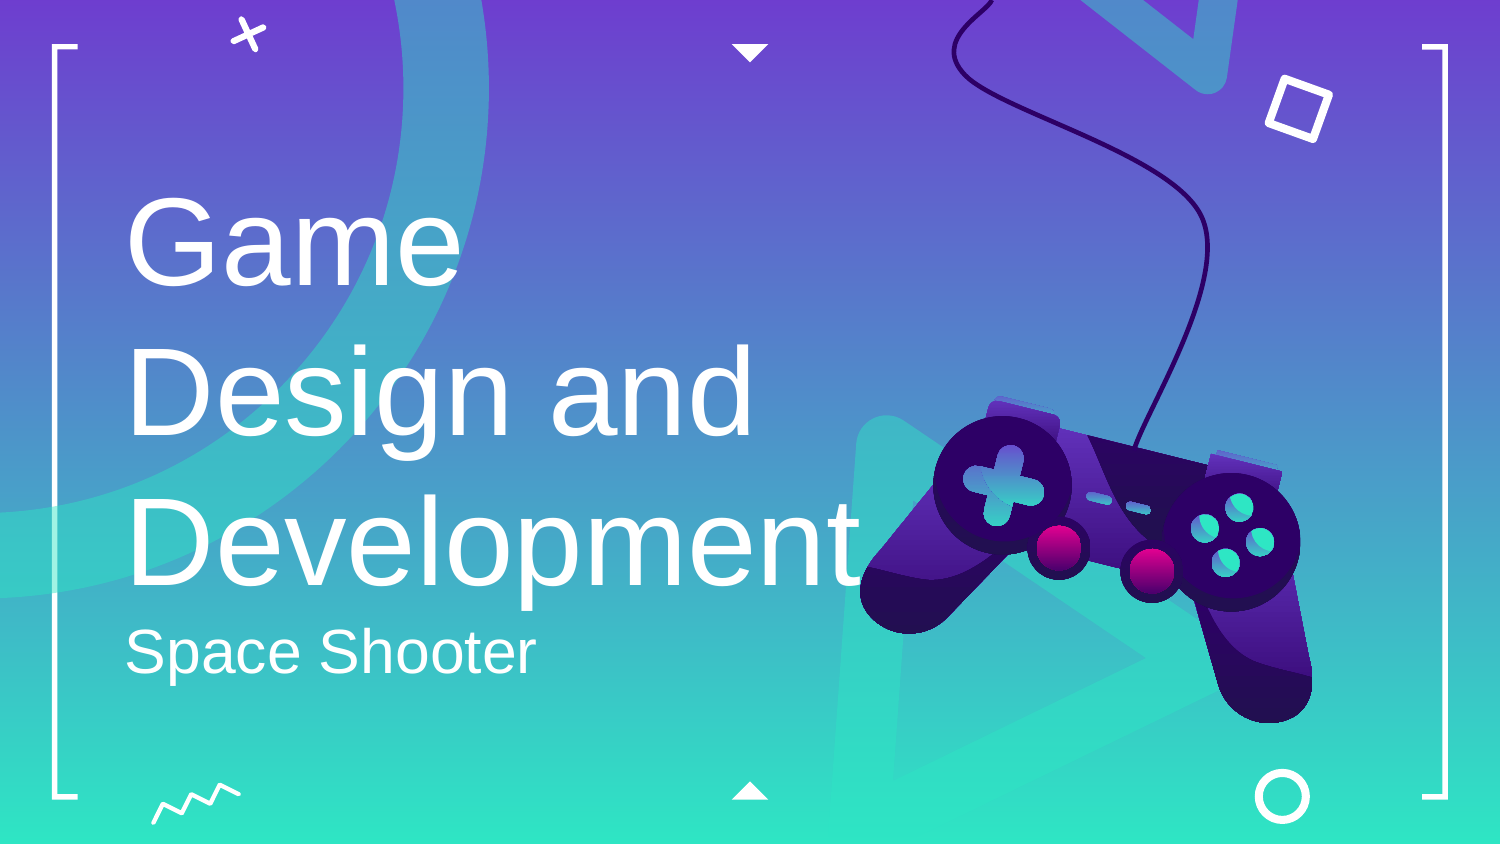

# Game Design and Development
Space Shooter